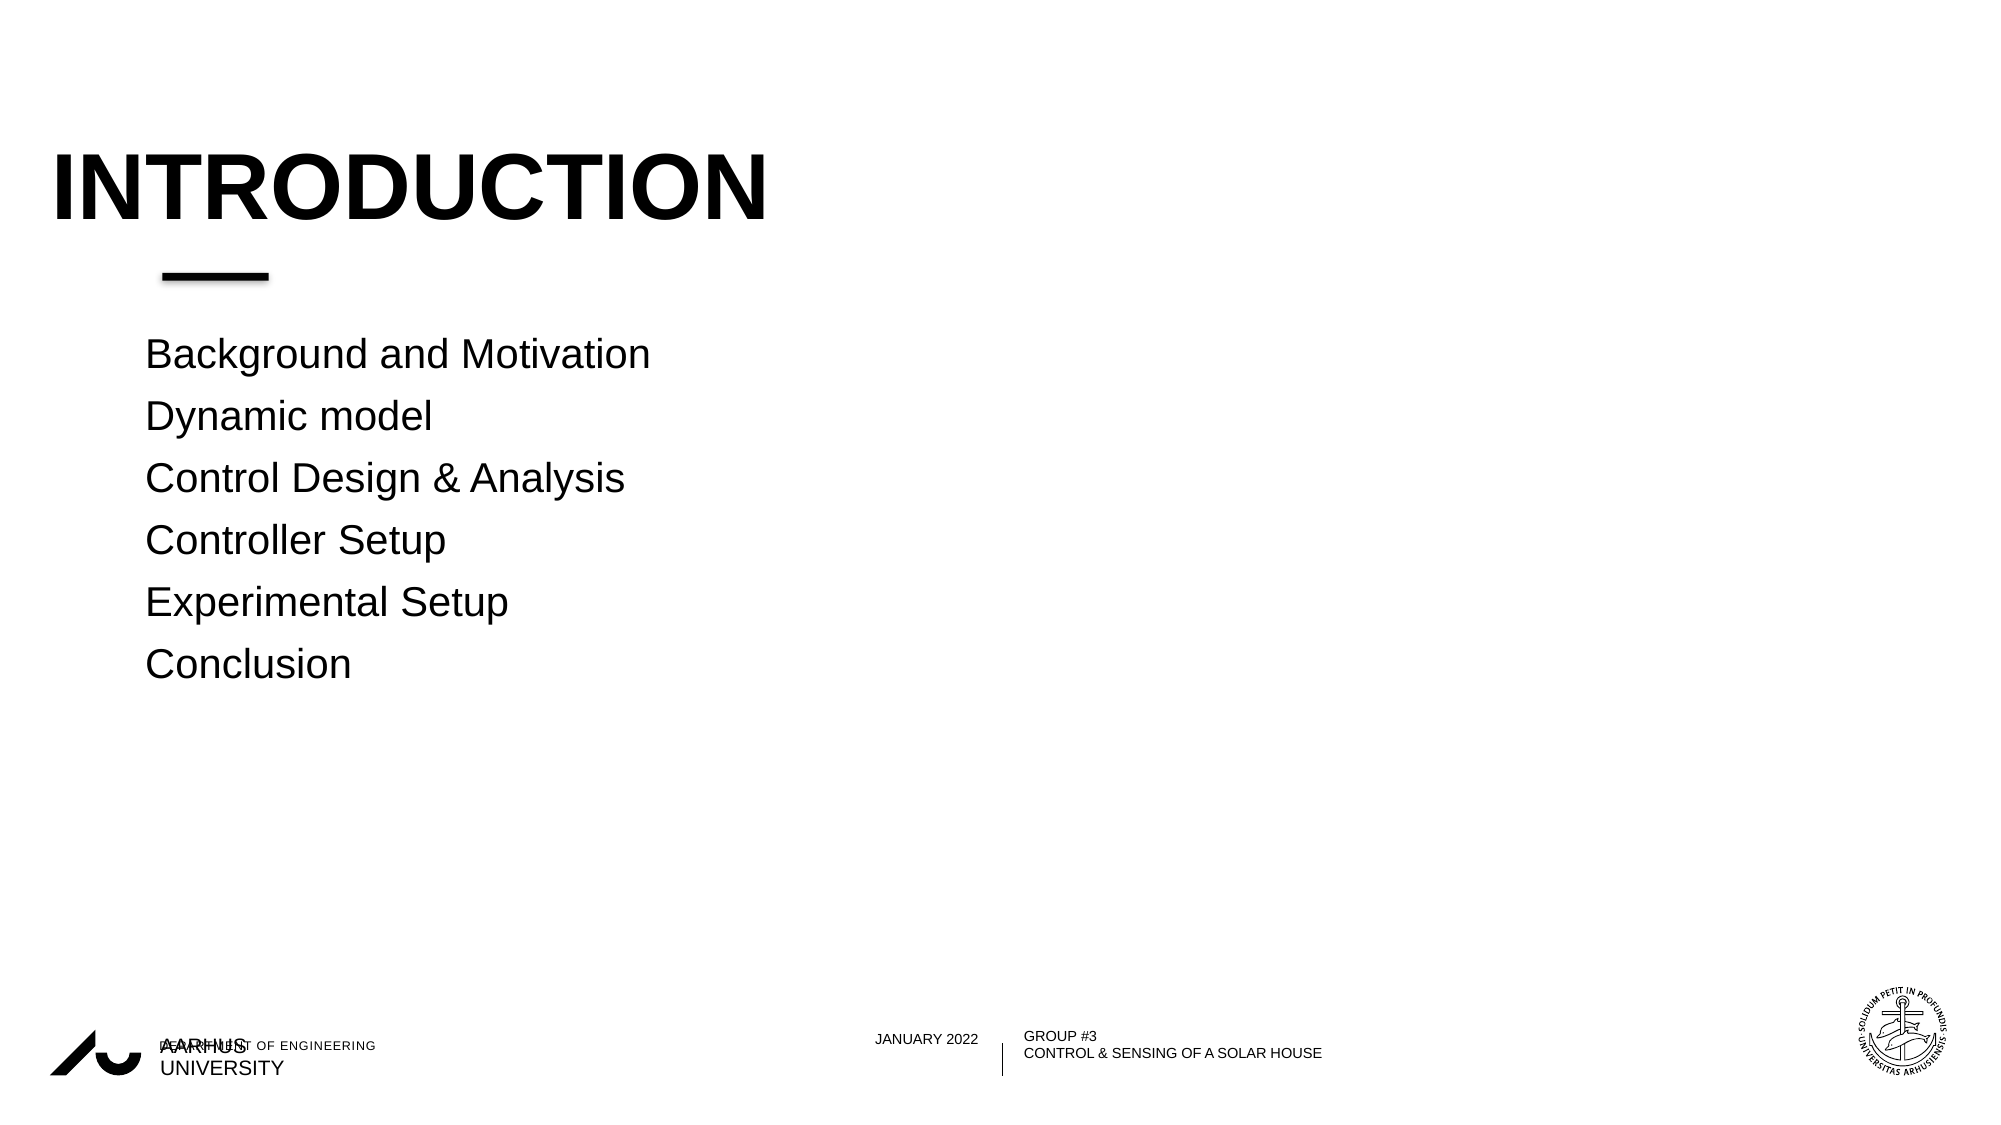

# Introduction
Background and Motivation
Dynamic model
Control Design & Analysis
Controller Setup
Experimental Setup
Conclusion